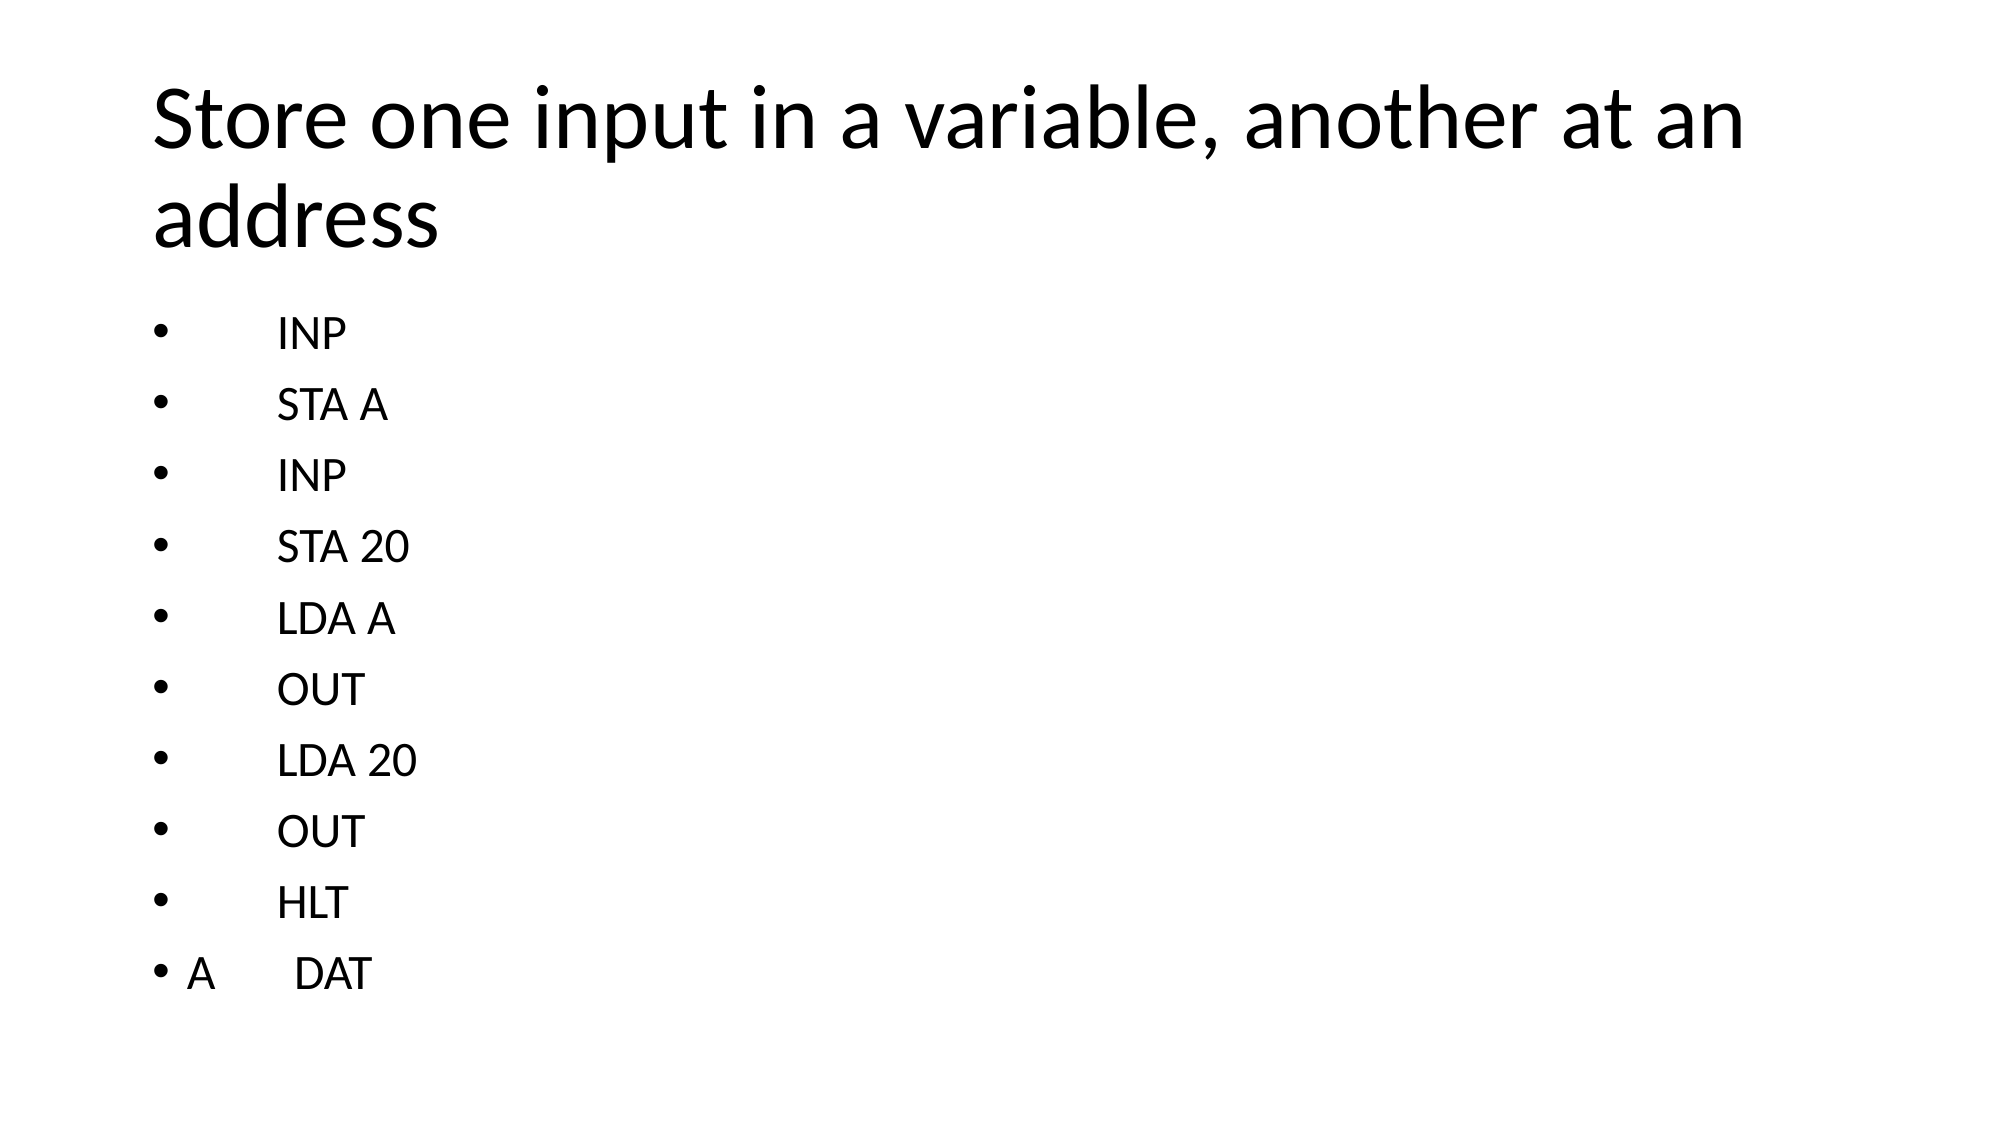

# Store one input in a variable, another at an address
        INP
        STA A
        INP
        STA 20
        LDA A
        OUT
        LDA 20
        OUT
        HLT
A       DAT